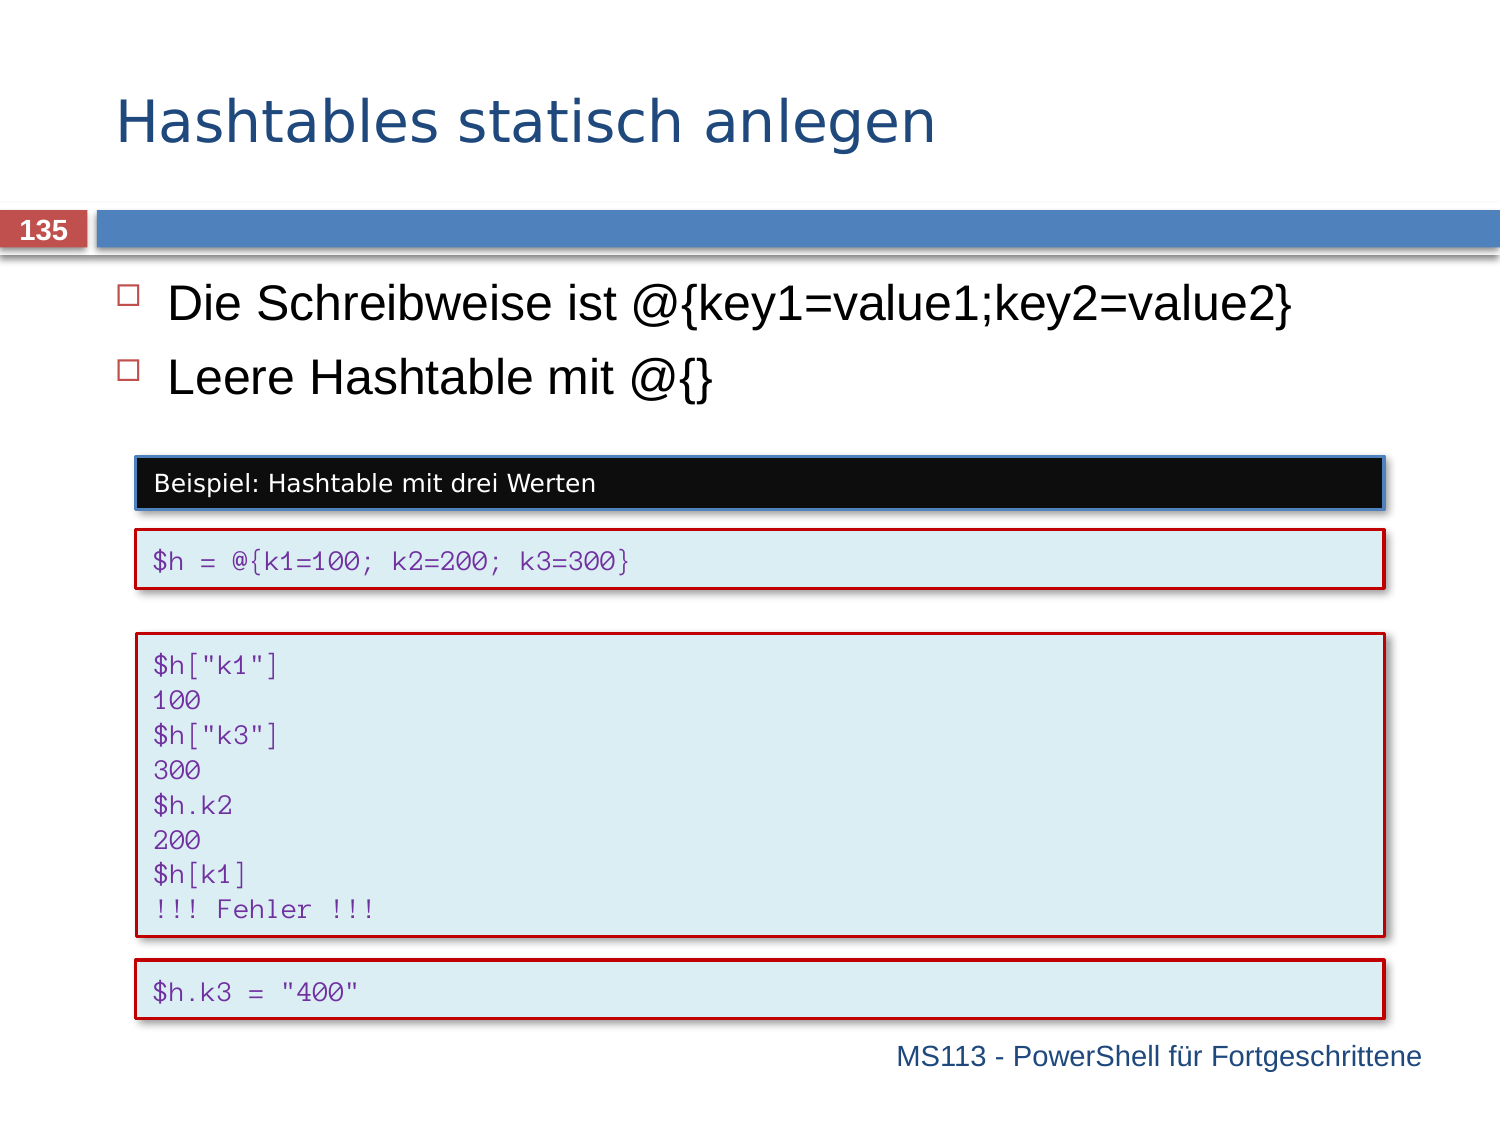

# Hashtables statisch anlegen
135
Die Schreibweise ist @{key1=value1;key2=value2}
Leere Hashtable mit @{}
Beispiel: Hashtable mit drei Werten
$h = @{k1=100; k2=200; k3=300}
$h["k1"]
100
$h["k3"]
300
$h.k2
200
$h[k1]
!!! Fehler !!!
$h.k3 = "400"
MS113 - PowerShell für Fortgeschrittene